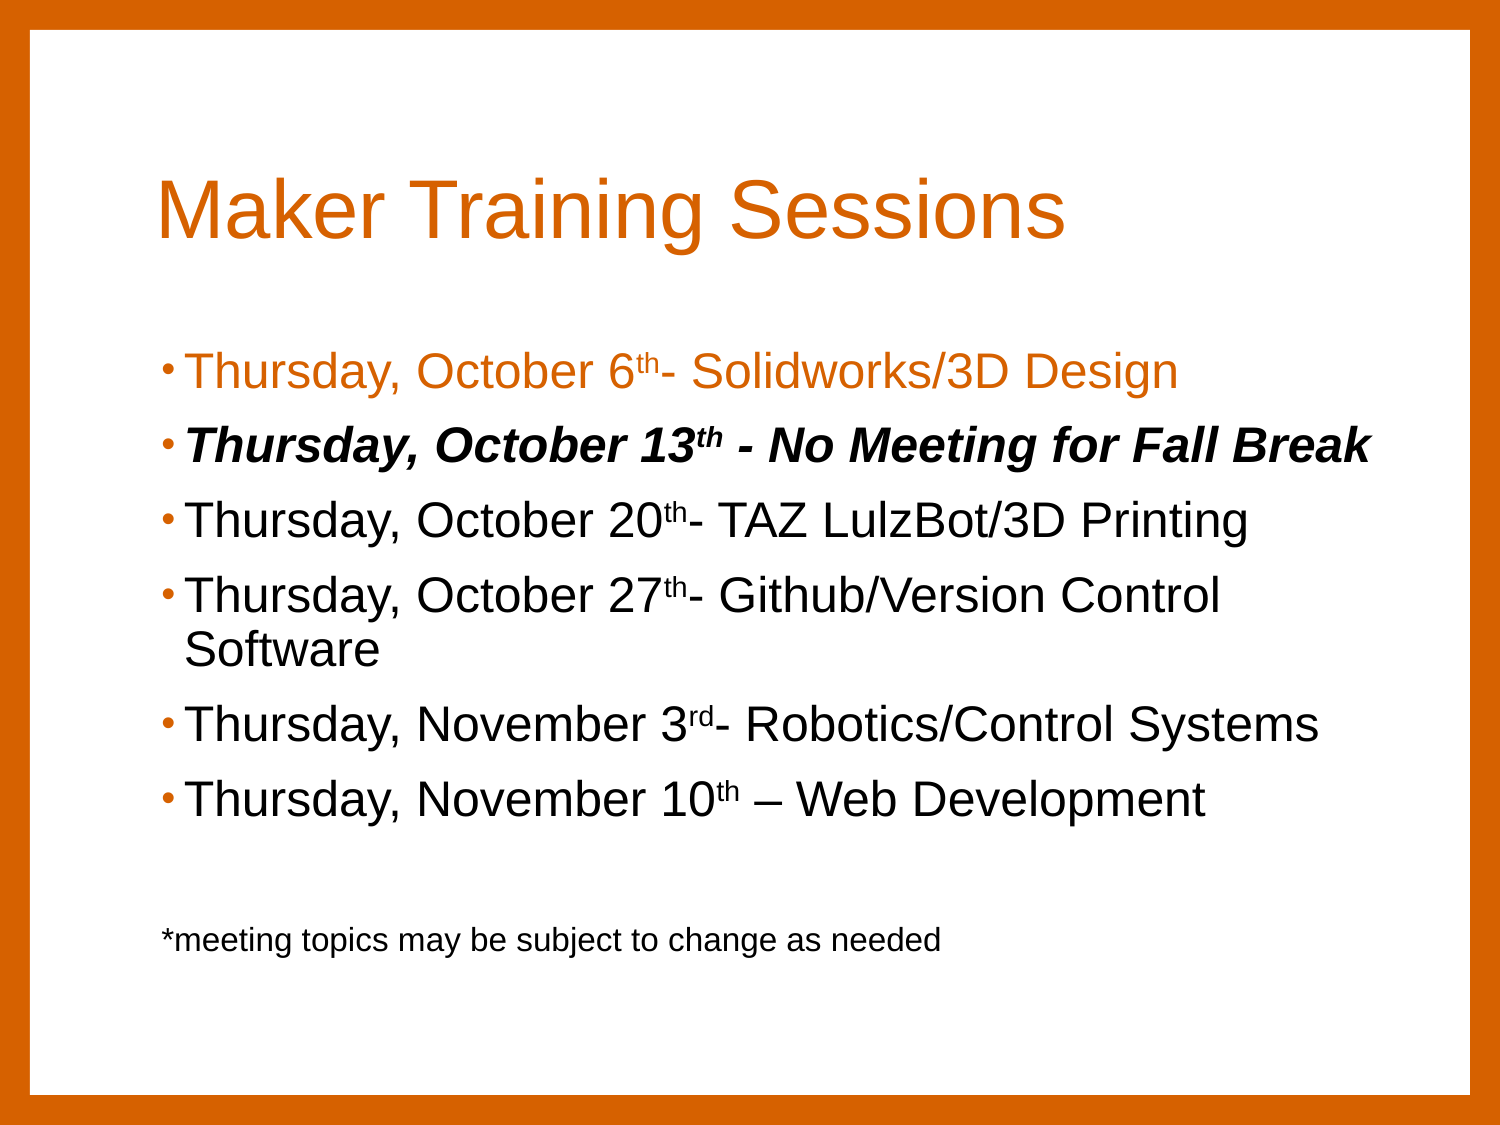

# Maker Training Sessions
Thursday, October 6th- Solidworks/3D Design
Thursday, October 13th - No Meeting for Fall Break
Thursday, October 20th- TAZ LulzBot/3D Printing
Thursday, October 27th- Github/Version Control Software
Thursday, November 3rd- Robotics/Control Systems
Thursday, November 10th – Web Development

*meeting topics may be subject to change as needed